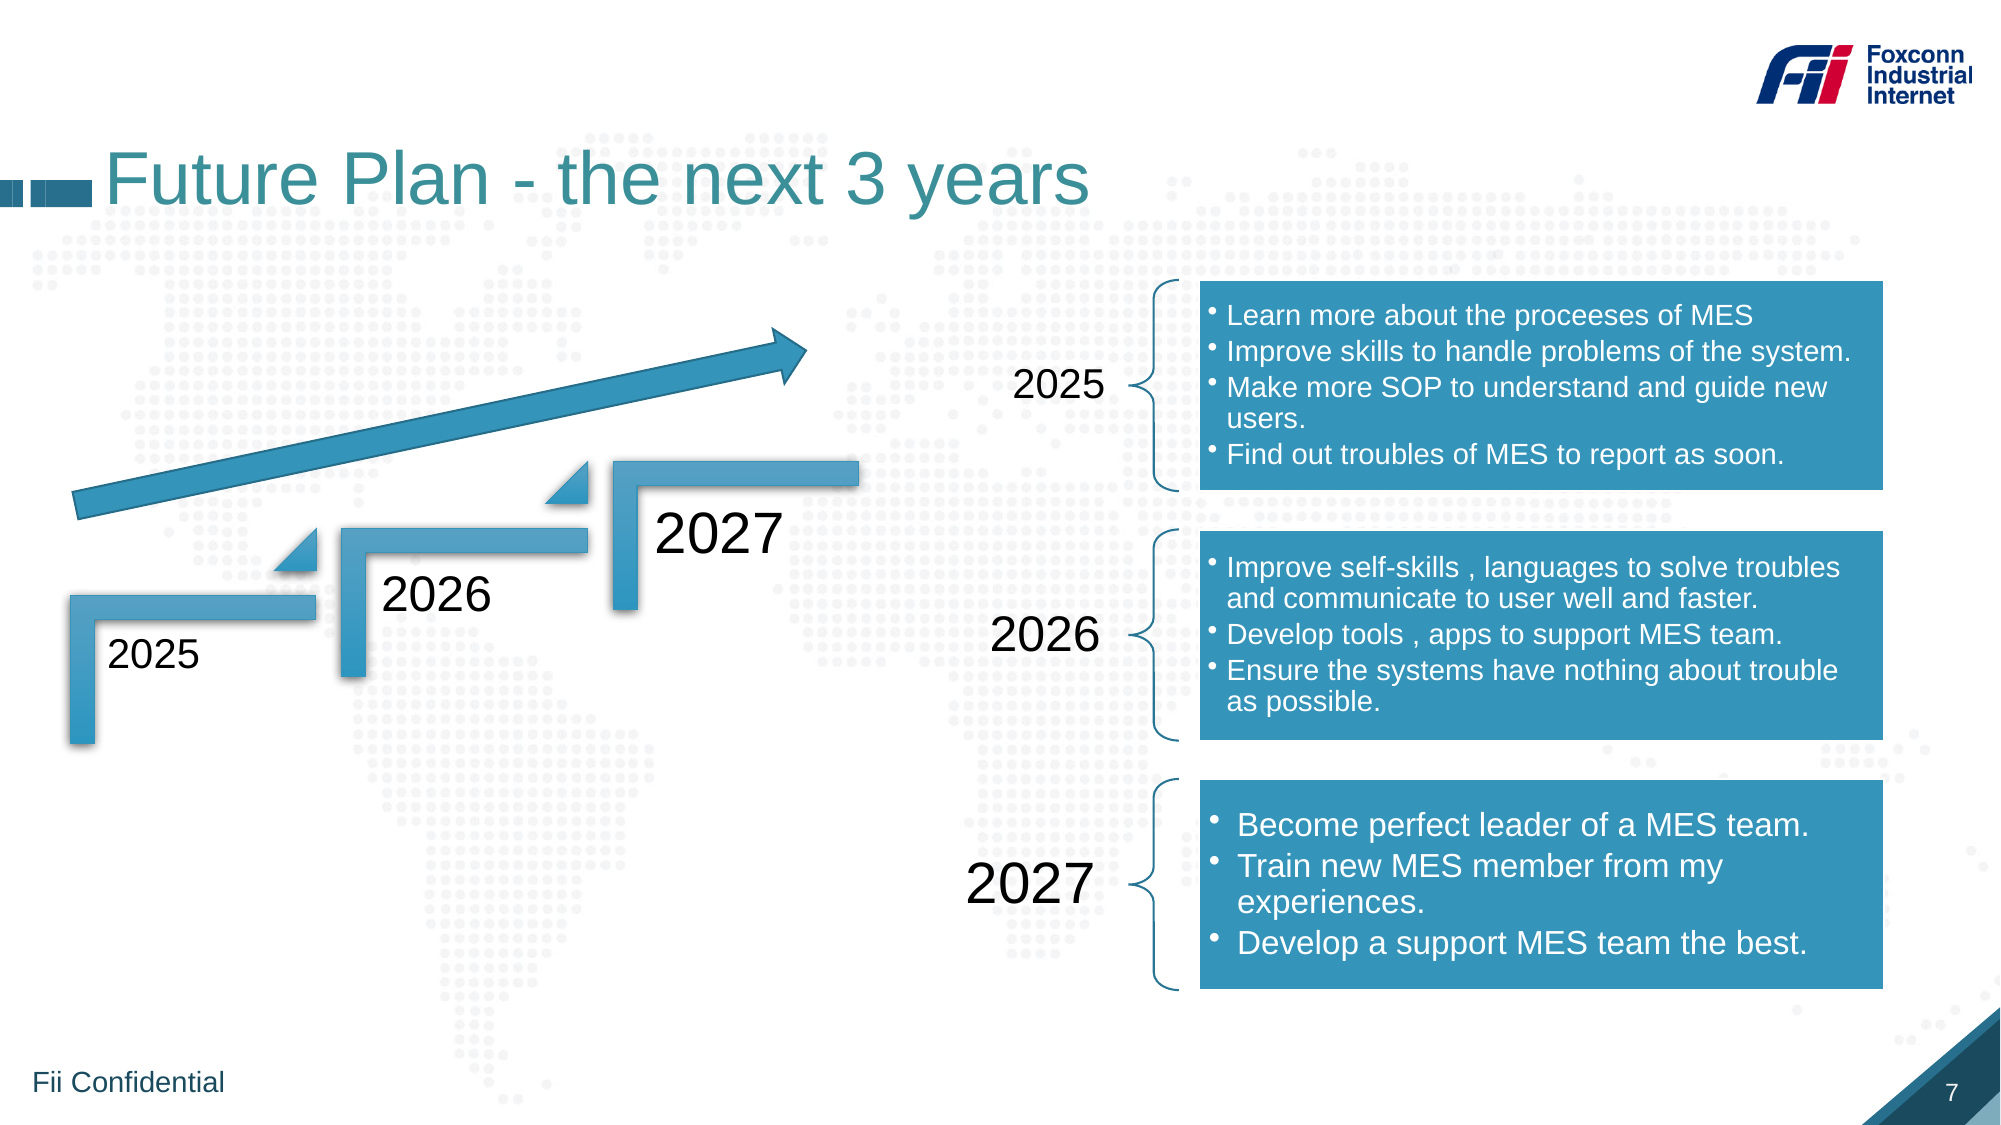

# Future Plan - the next 3 years
2025
Learn more about the proceeses of MES
Improve skills to handle problems of the system.
Make more SOP to understand and guide new users.
Find out troubles of MES to report as soon.
2026
Improve self-skills , languages to solve troubles and communicate to user well and faster.
Develop tools , apps to support MES team.
Ensure the systems have nothing about trouble as possible.
2027
Become perfect leader of a MES team.
Train new MES member from my experiences.
Develop a support MES team the best.
2025
2026
2027